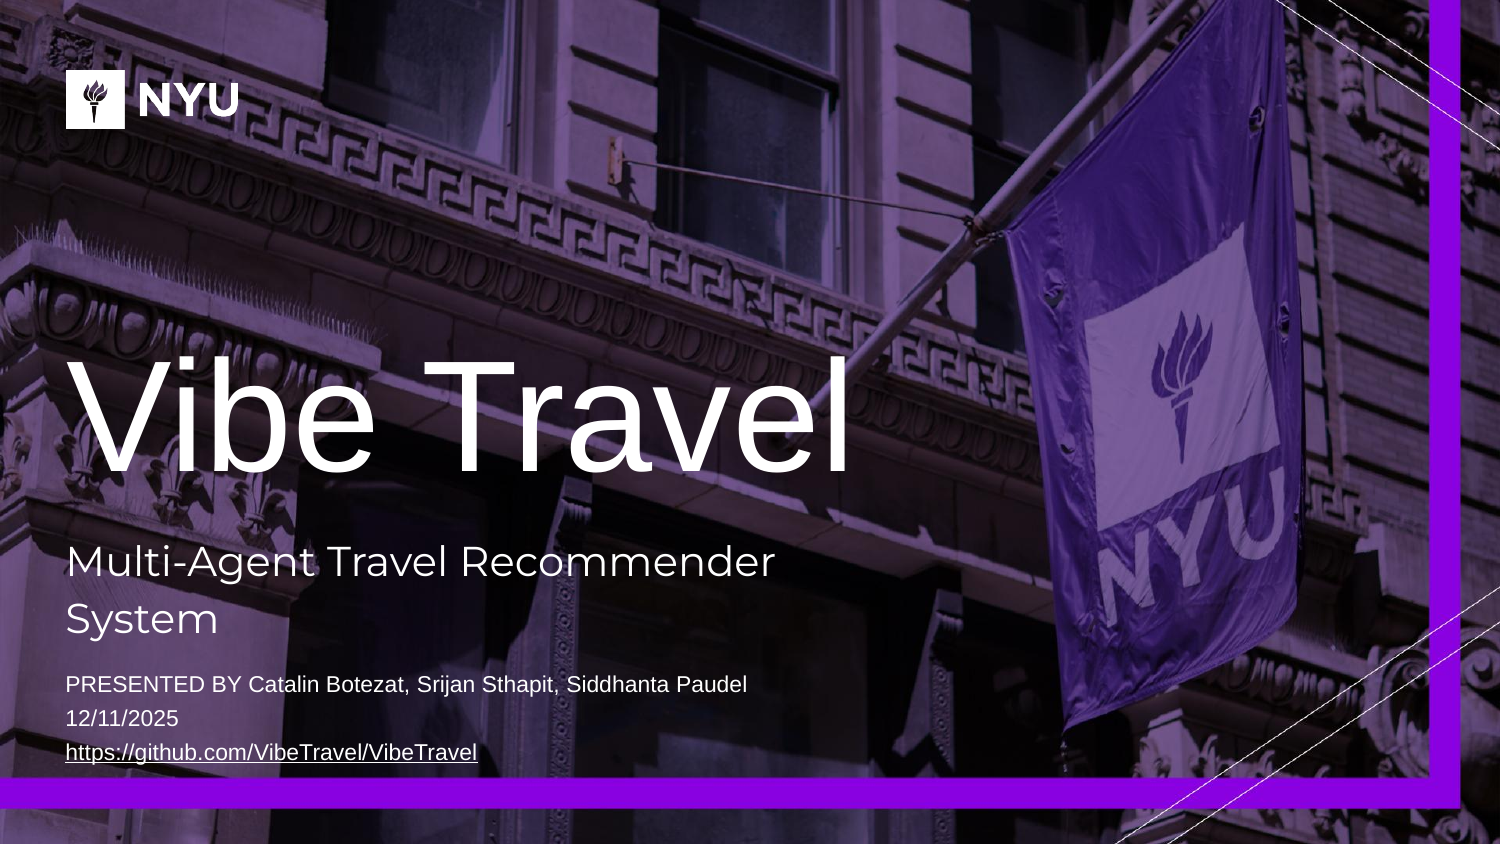

# Vibe Travel
Multi-Agent Travel Recommender System
PRESENTED BY Catalin Botezat, Srijan Sthapit, Siddhanta Paudel
12/11/2025
https://github.com/VibeTravel/VibeTravel